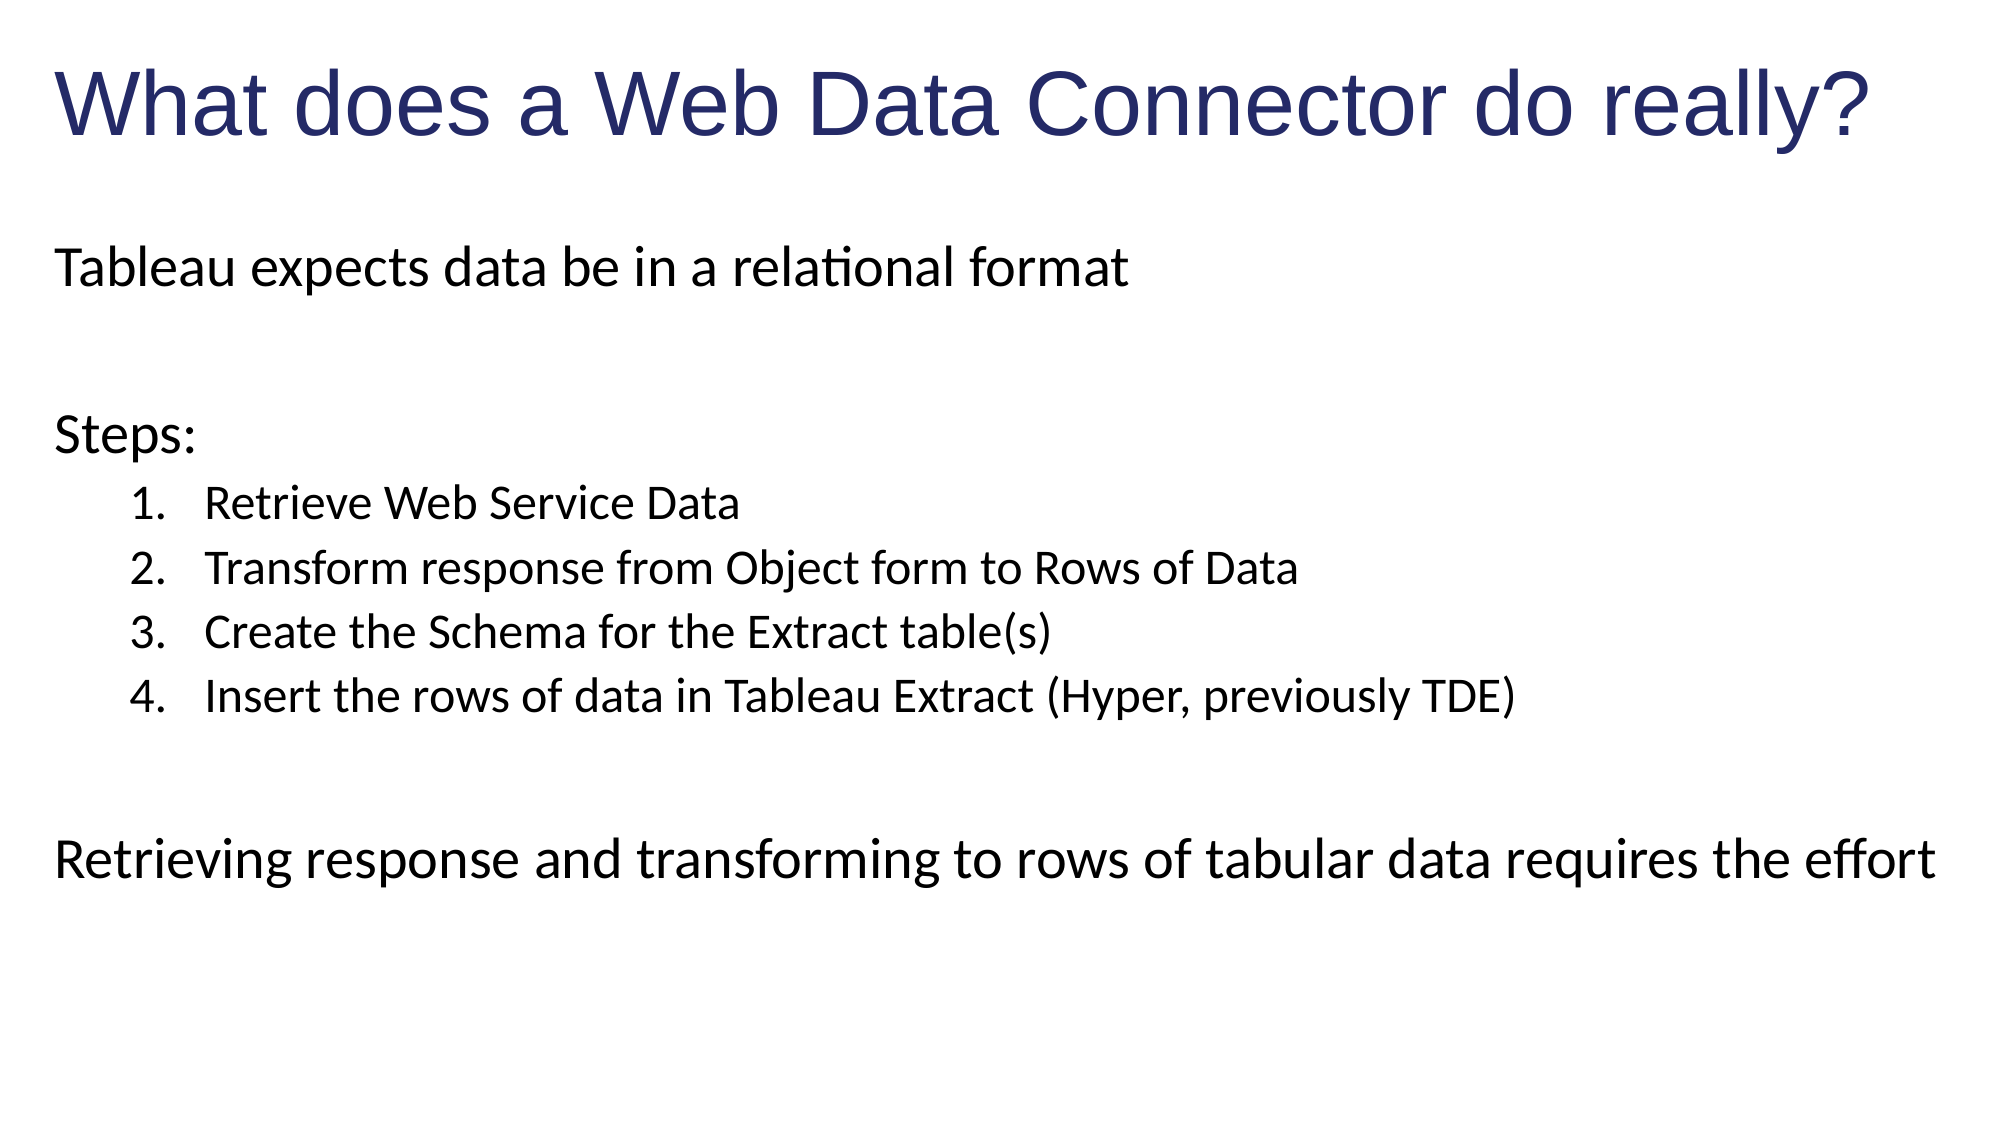

# What does a Web Data Connector do really?
Tableau expects data be in a relational format

Steps:
Retrieve Web Service Data
Transform response from Object form to Rows of Data
Create the Schema for the Extract table(s)
Insert the rows of data in Tableau Extract (Hyper, previously TDE)

Retrieving response and transforming to rows of tabular data requires the effort